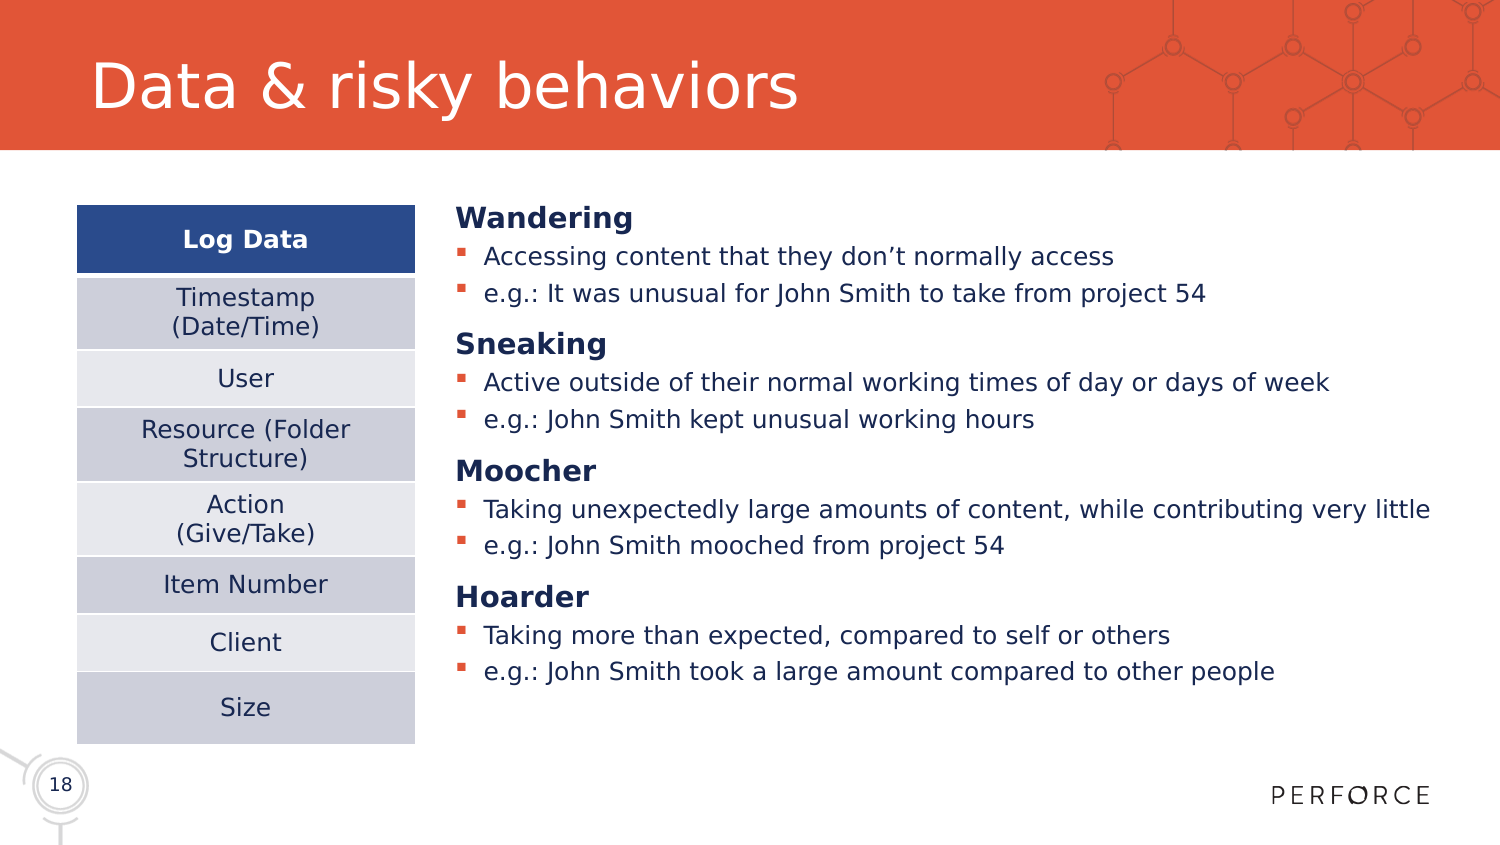

# Data & risky behaviors
Wandering
Accessing content that they don’t normally access
e.g.: It was unusual for John Smith to take from project 54
Sneaking
Active outside of their normal working times of day or days of week
e.g.: John Smith kept unusual working hours
Moocher
Taking unexpectedly large amounts of content, while contributing very little
e.g.: John Smith mooched from project 54
Hoarder
Taking more than expected, compared to self or others
e.g.: John Smith took a large amount compared to other people
| Log Data |
| --- |
| Timestamp (Date/Time) |
| User |
| Resource (Folder Structure) |
| Action (Give/Take) |
| Item Number |
| Client |
| Size |